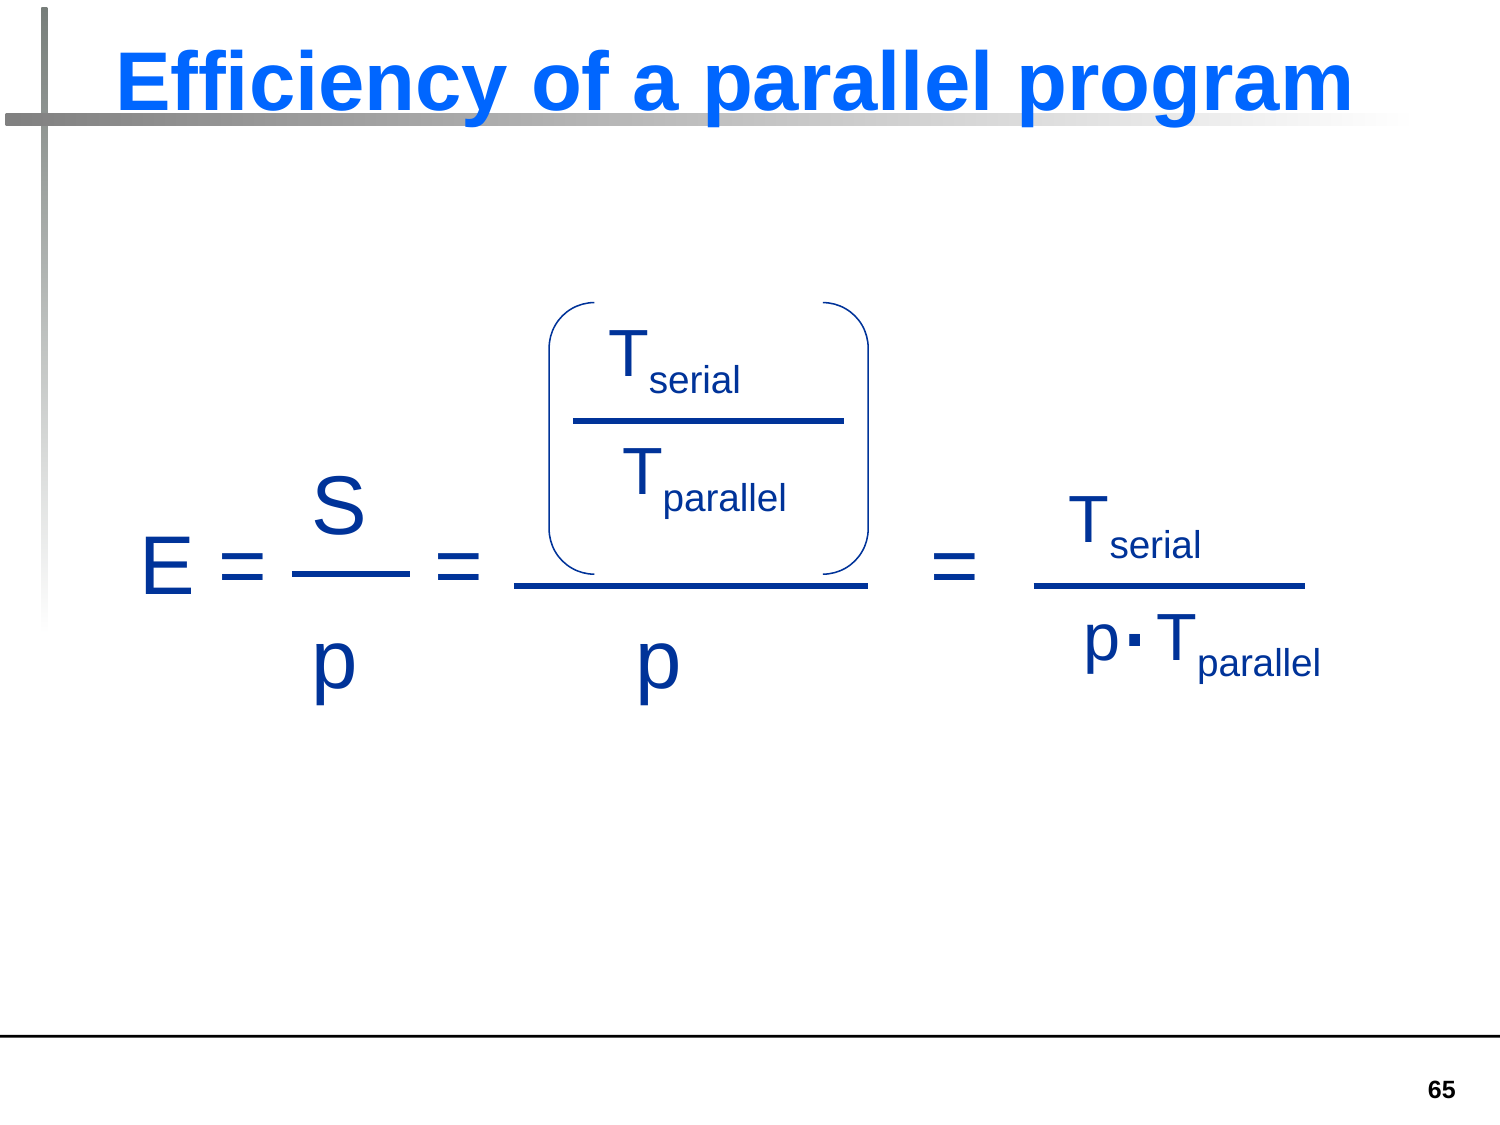

# Efficiency of a parallel program

Tserial
Tparallel
S
Tserial
p  Tparallel
E =
=
=
.
p
p